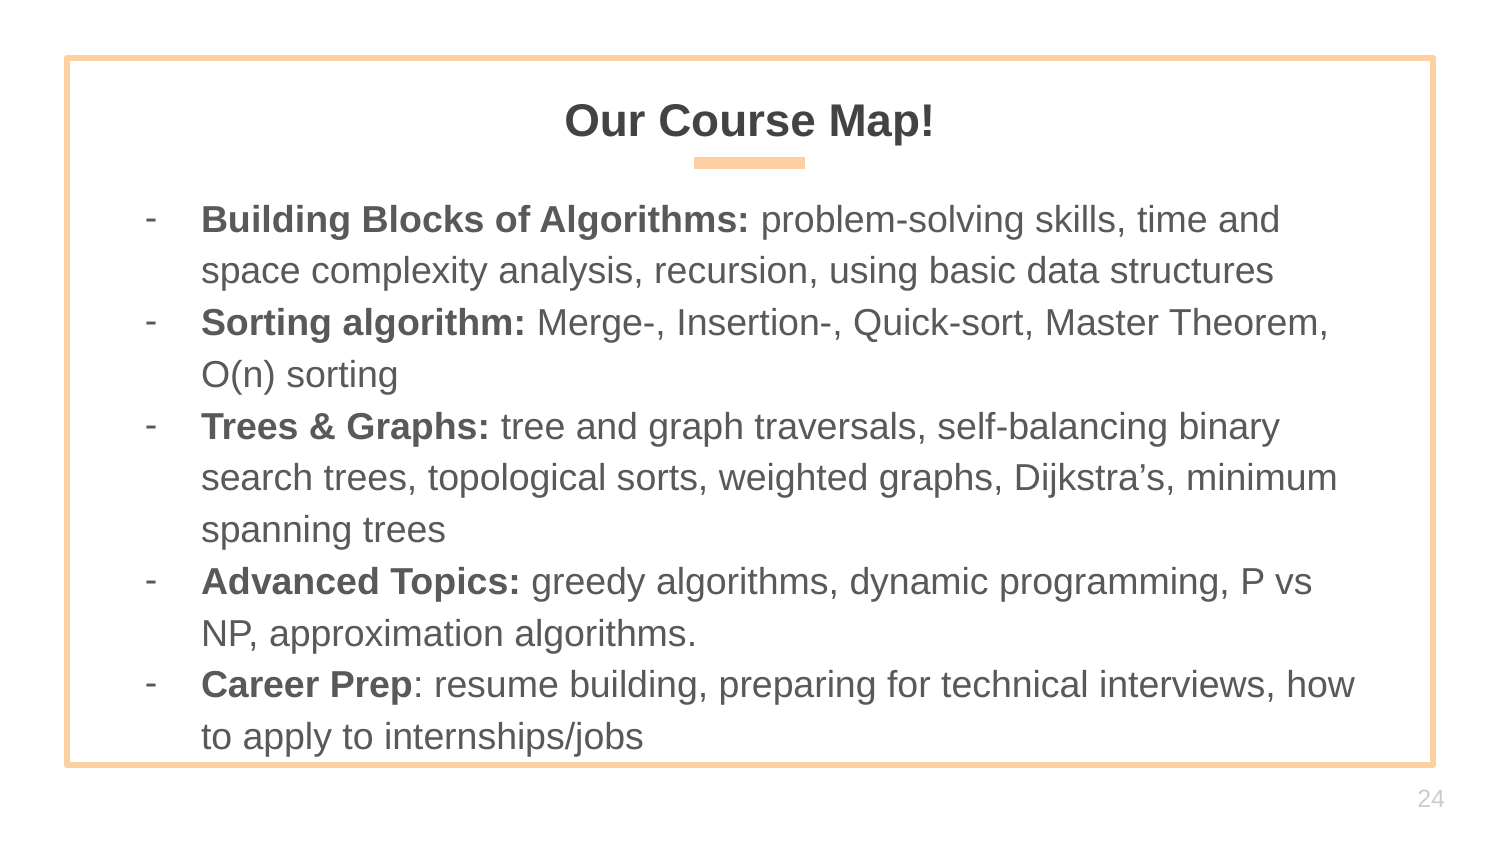

# Our Course Map!
Building Blocks of Algorithms: problem-solving skills, time and space complexity analysis, recursion, using basic data structures
Sorting algorithm: Merge-, Insertion-, Quick-sort, Master Theorem, O(n) sorting
Trees & Graphs: tree and graph traversals, self-balancing binary search trees, topological sorts, weighted graphs, Dijkstra’s, minimum spanning trees
Advanced Topics: greedy algorithms, dynamic programming, P vs NP, approximation algorithms.
Career Prep: resume building, preparing for technical interviews, how to apply to internships/jobs

24